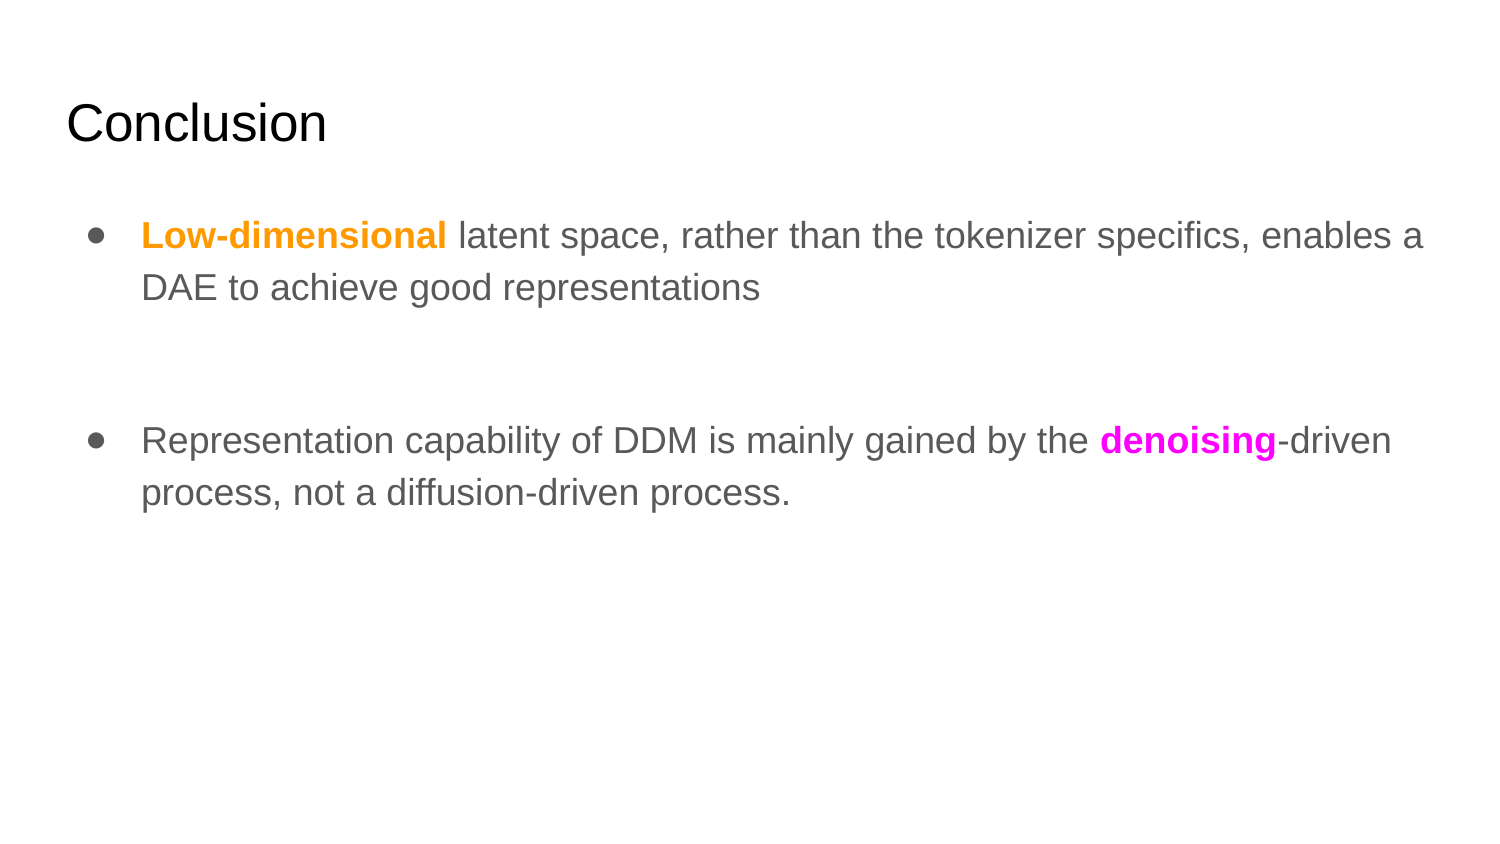

# Conclusion
Low-dimensional latent space, rather than the tokenizer specifics, enables a DAE to achieve good representations

Representation capability of DDM is mainly gained by the denoising-driven process, not a diffusion-driven process.